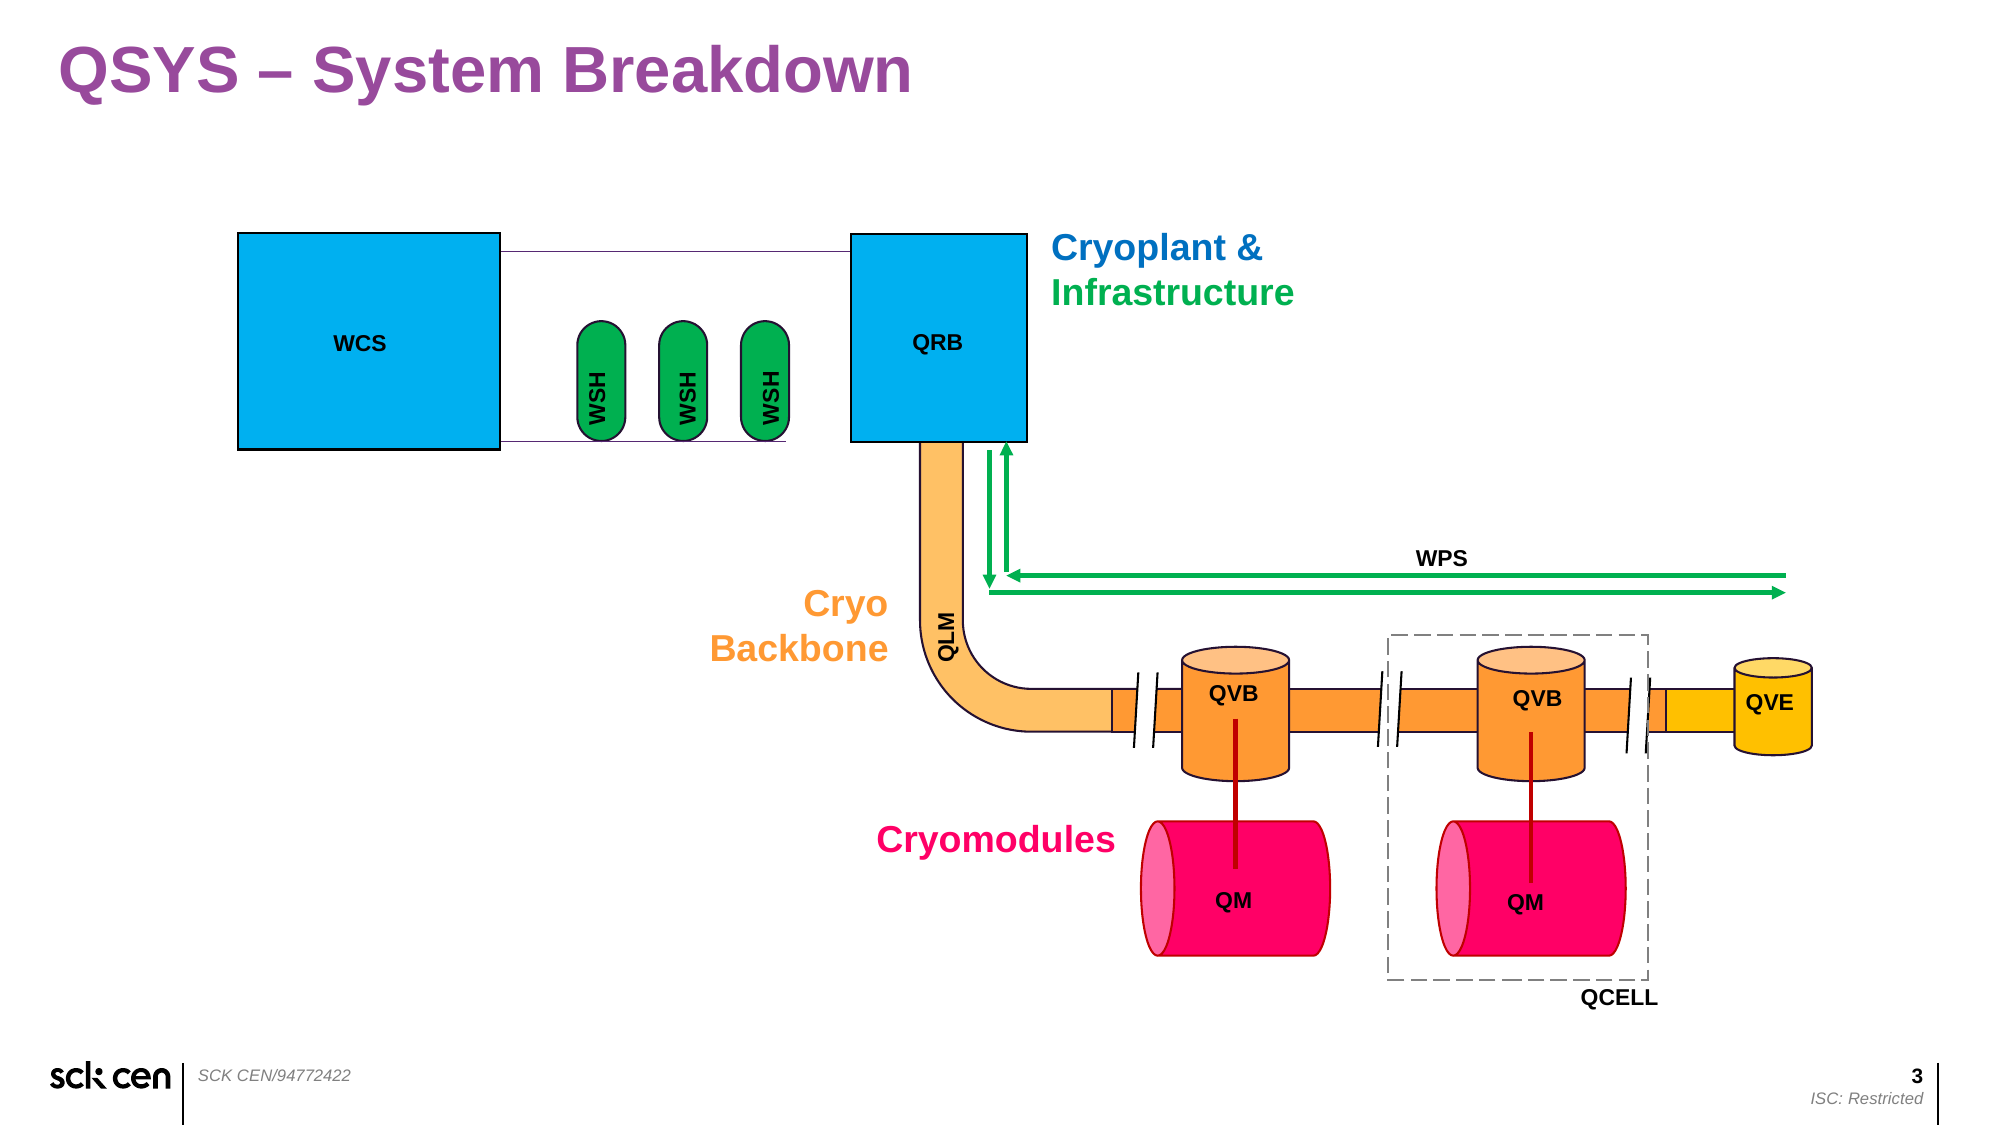

QSYS – System Breakdown
Cryoplant & Infrastructure

QRB

WCS
WSH
WSH
WSH

WPS
Cryo Backbone
QLM

QVB
QVB
QVE

Cryomodules
QM
QM
QCELL
3